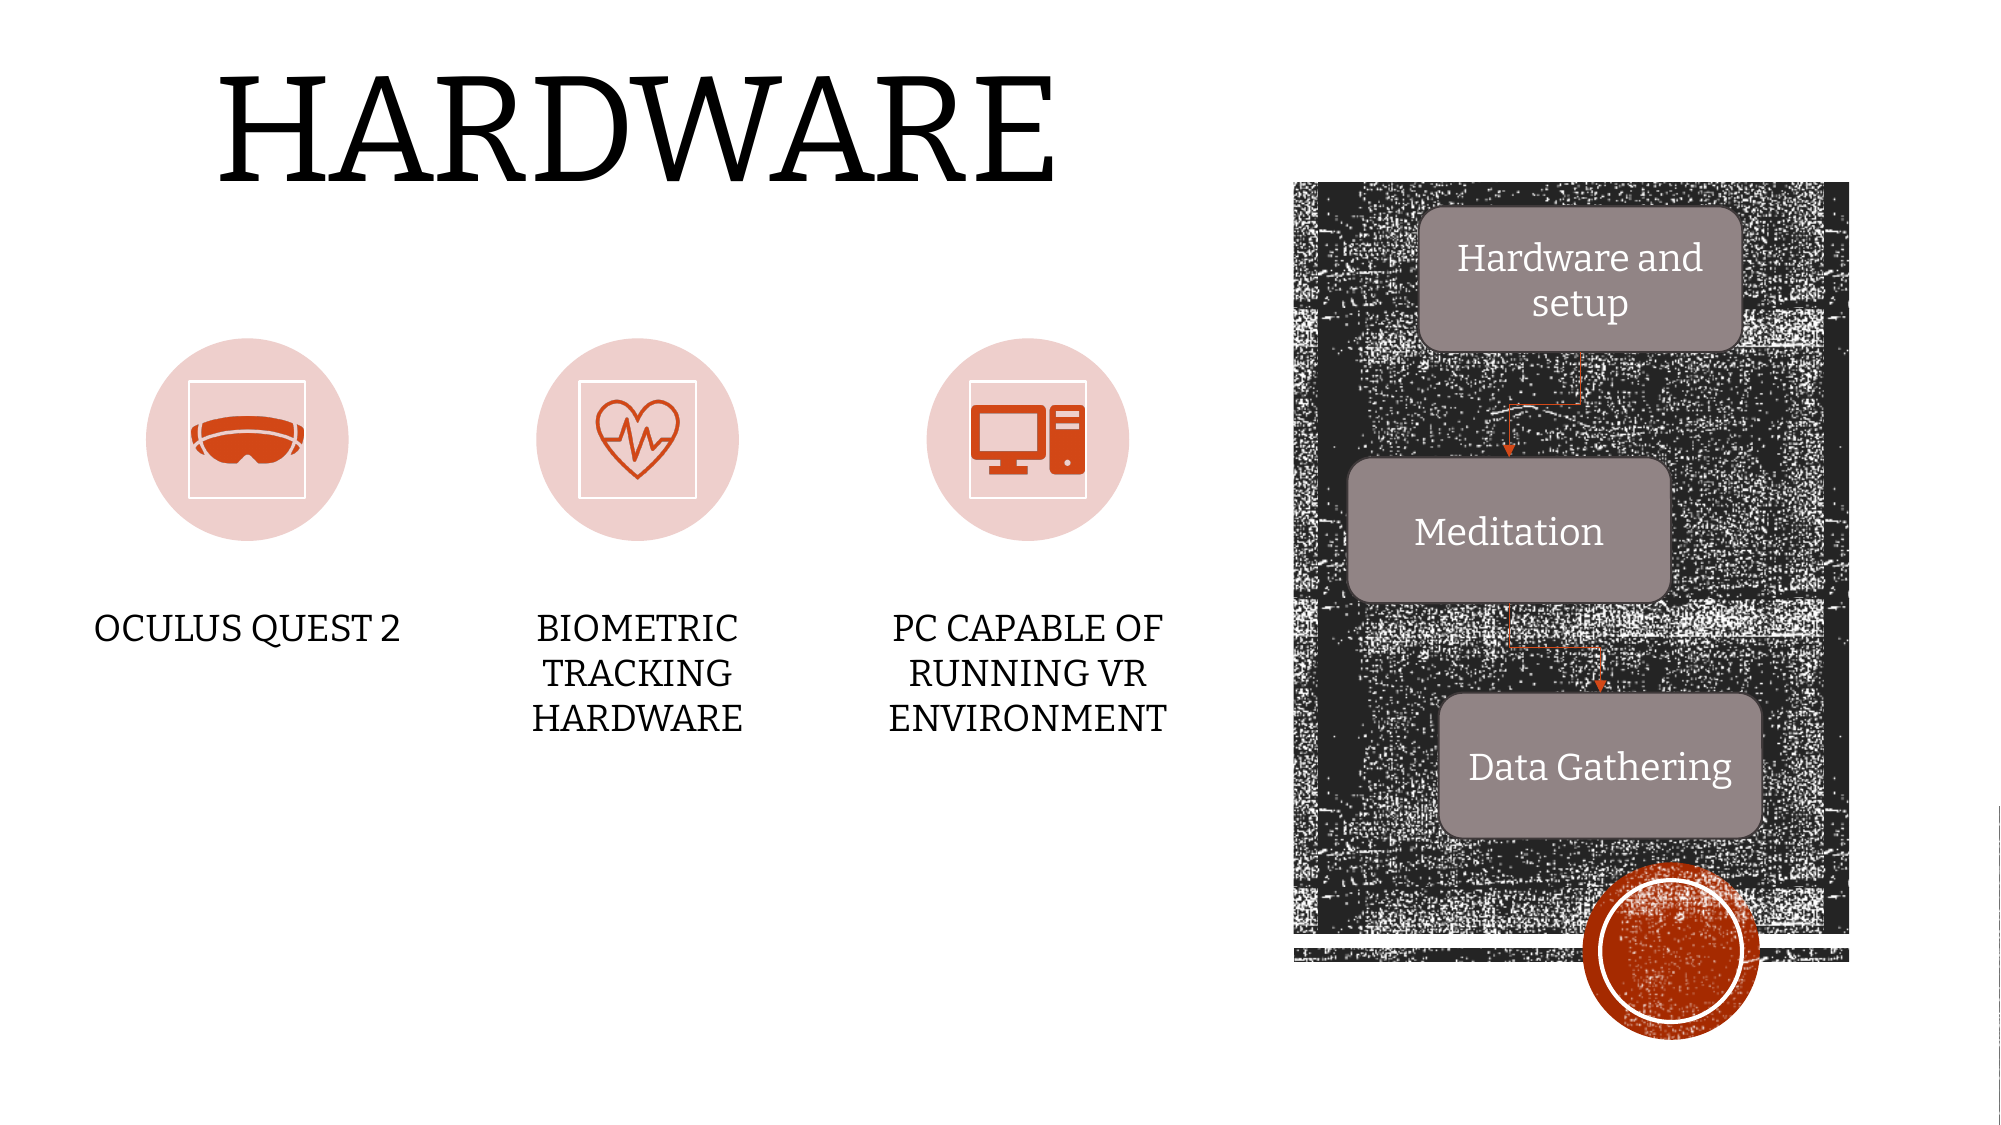

# Hardware

Hardware and setup

 Oculus Quest 2
Biometric Tracking Hardware
PC capable of running VR Environment
Meditation

Data Gathering